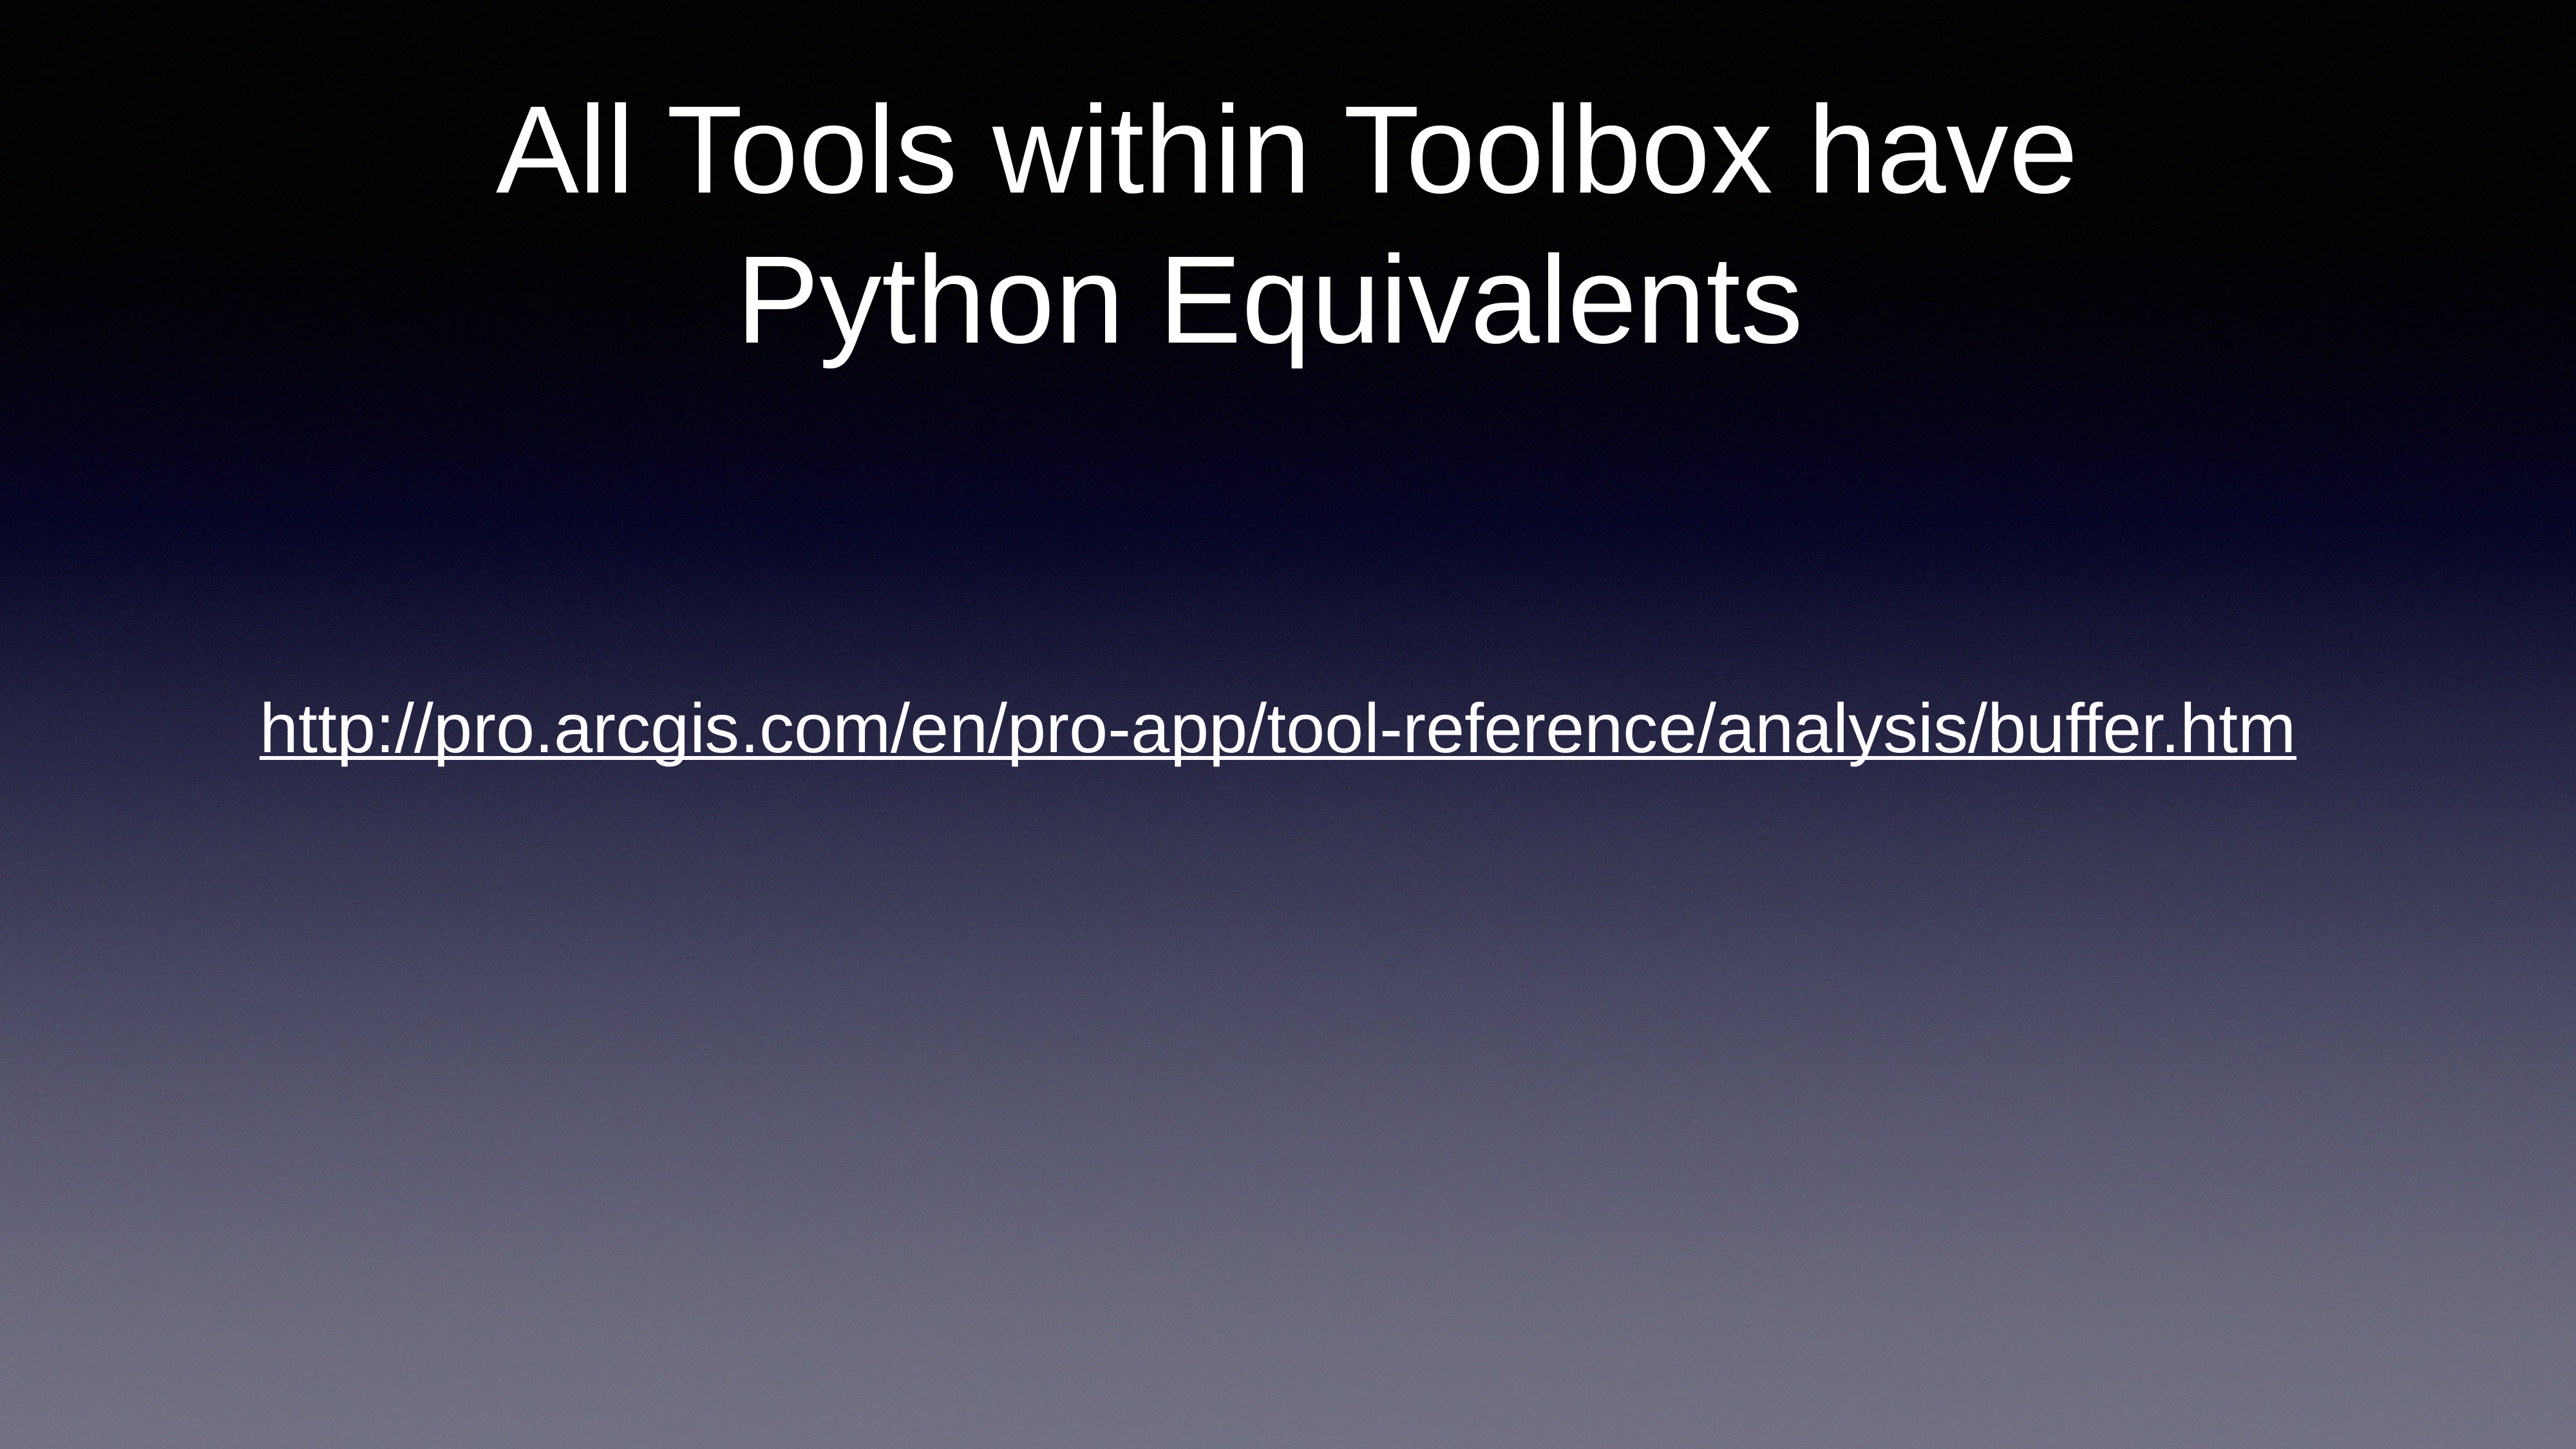

# All Tools within Toolbox have Python Equivalents
http://pro.arcgis.com/en/pro-app/tool-reference/analysis/buffer.htm